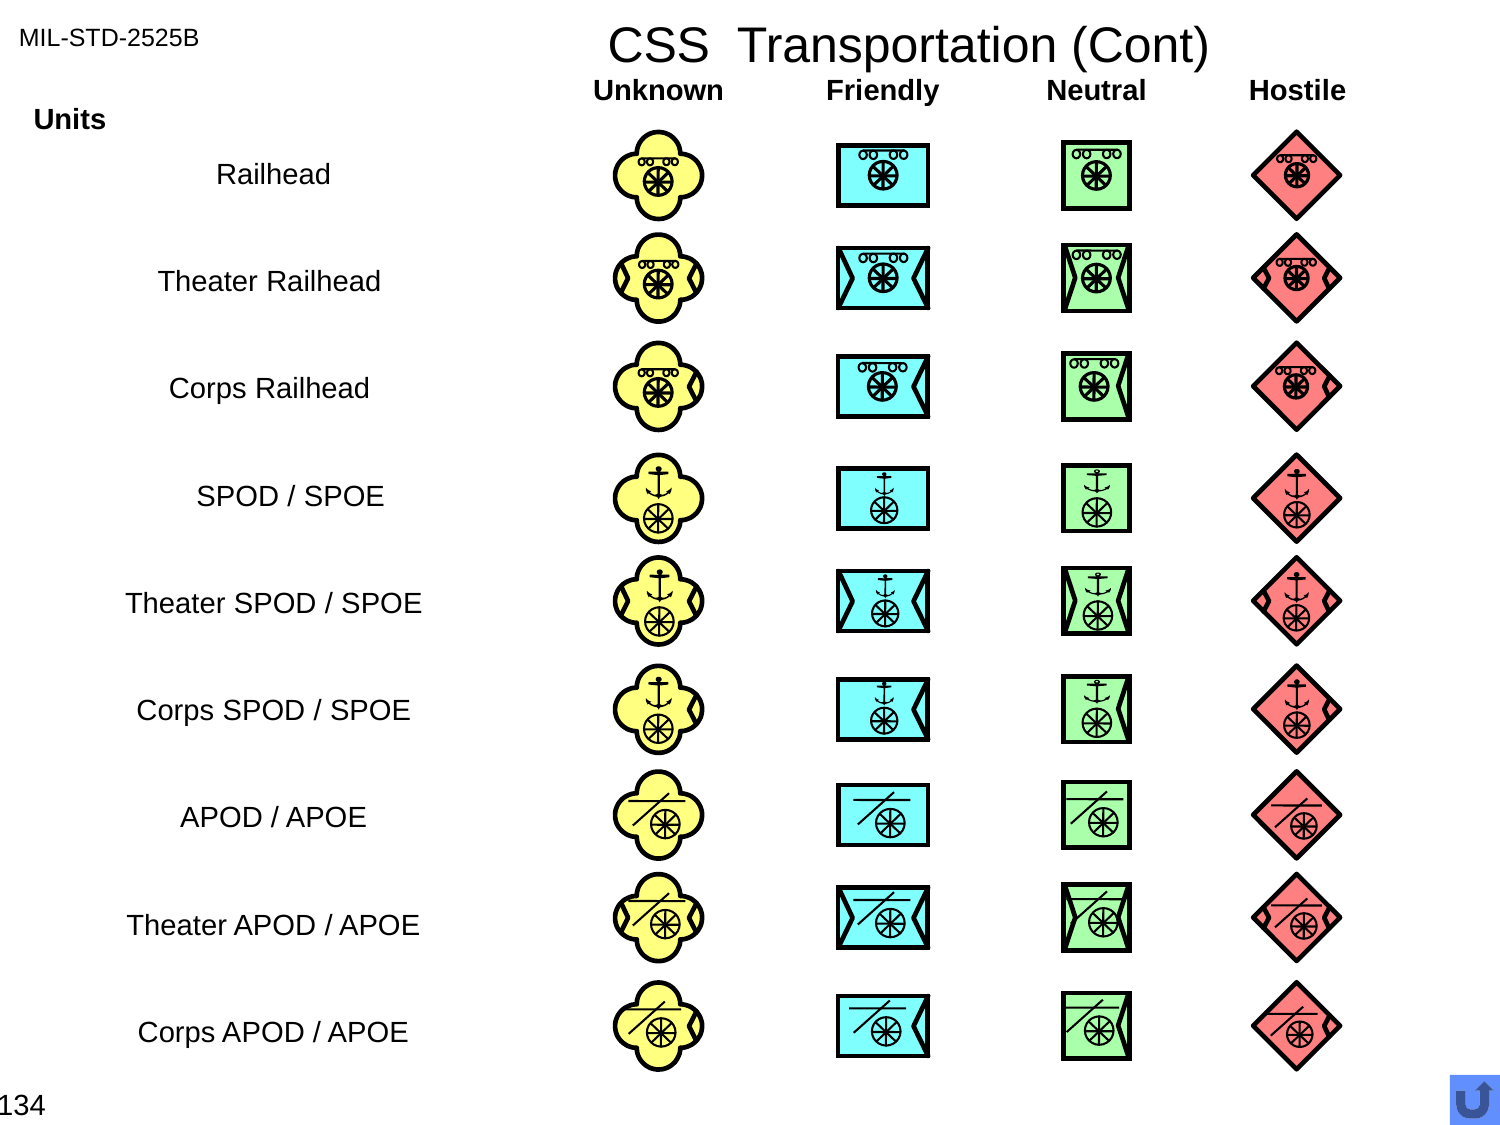

# CSS  Transportation (Cont)
MIL-STD-2525B
Unknown
Friendly
Neutral
Hostile
Units

Railhead

Theater Railhead

Corps Railhead

 SPOD / SPOE

Theater SPOD / SPOE

Corps SPOD / SPOE

APOD / APOE

Theater APOD / APOE

Corps APOD / APOE
134